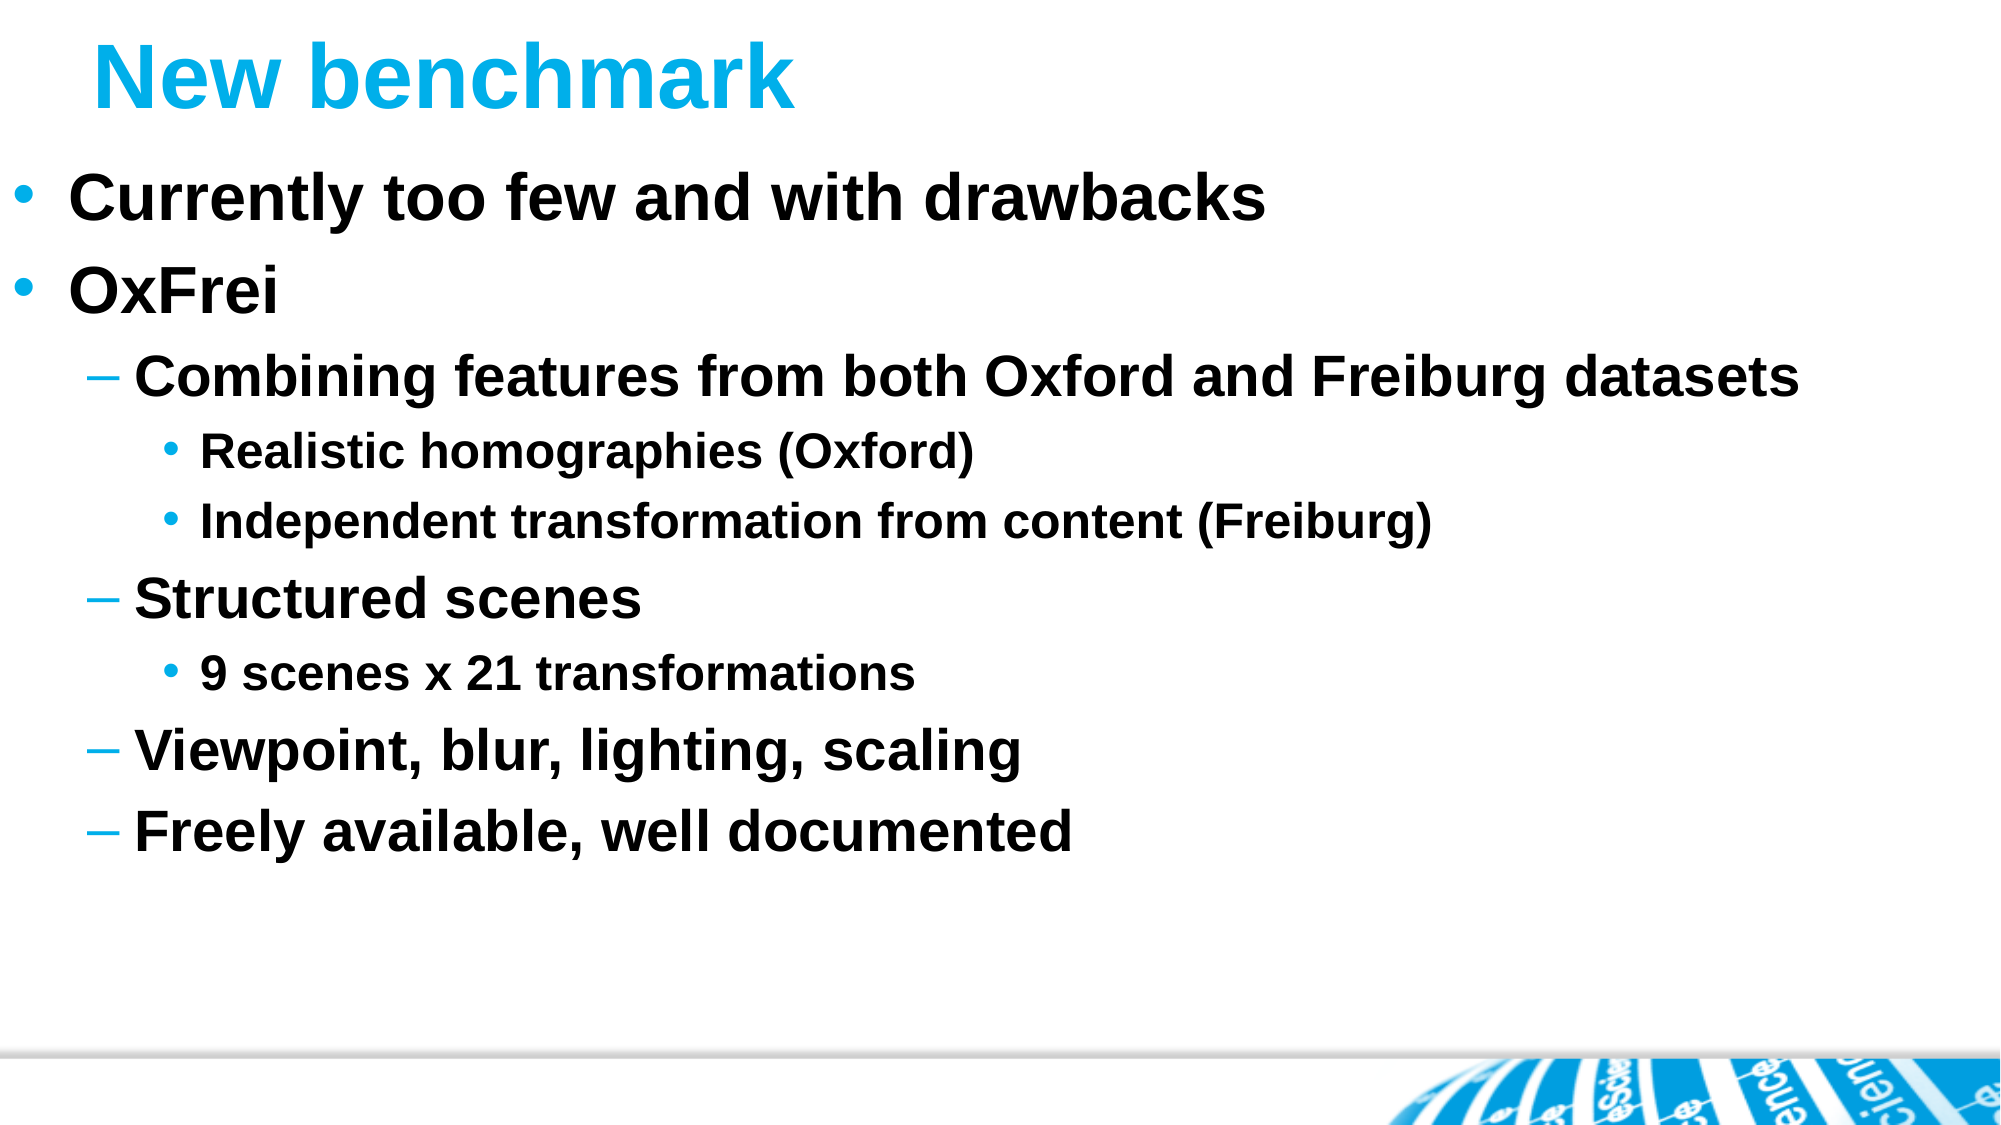

# New benchmark
Currently too few and with drawbacks
OxFrei
Combining features from both Oxford and Freiburg datasets
Realistic homographies (Oxford)
Independent transformation from content (Freiburg)
Structured scenes
9 scenes x 21 transformations
Viewpoint, blur, lighting, scaling
Freely available, well documented